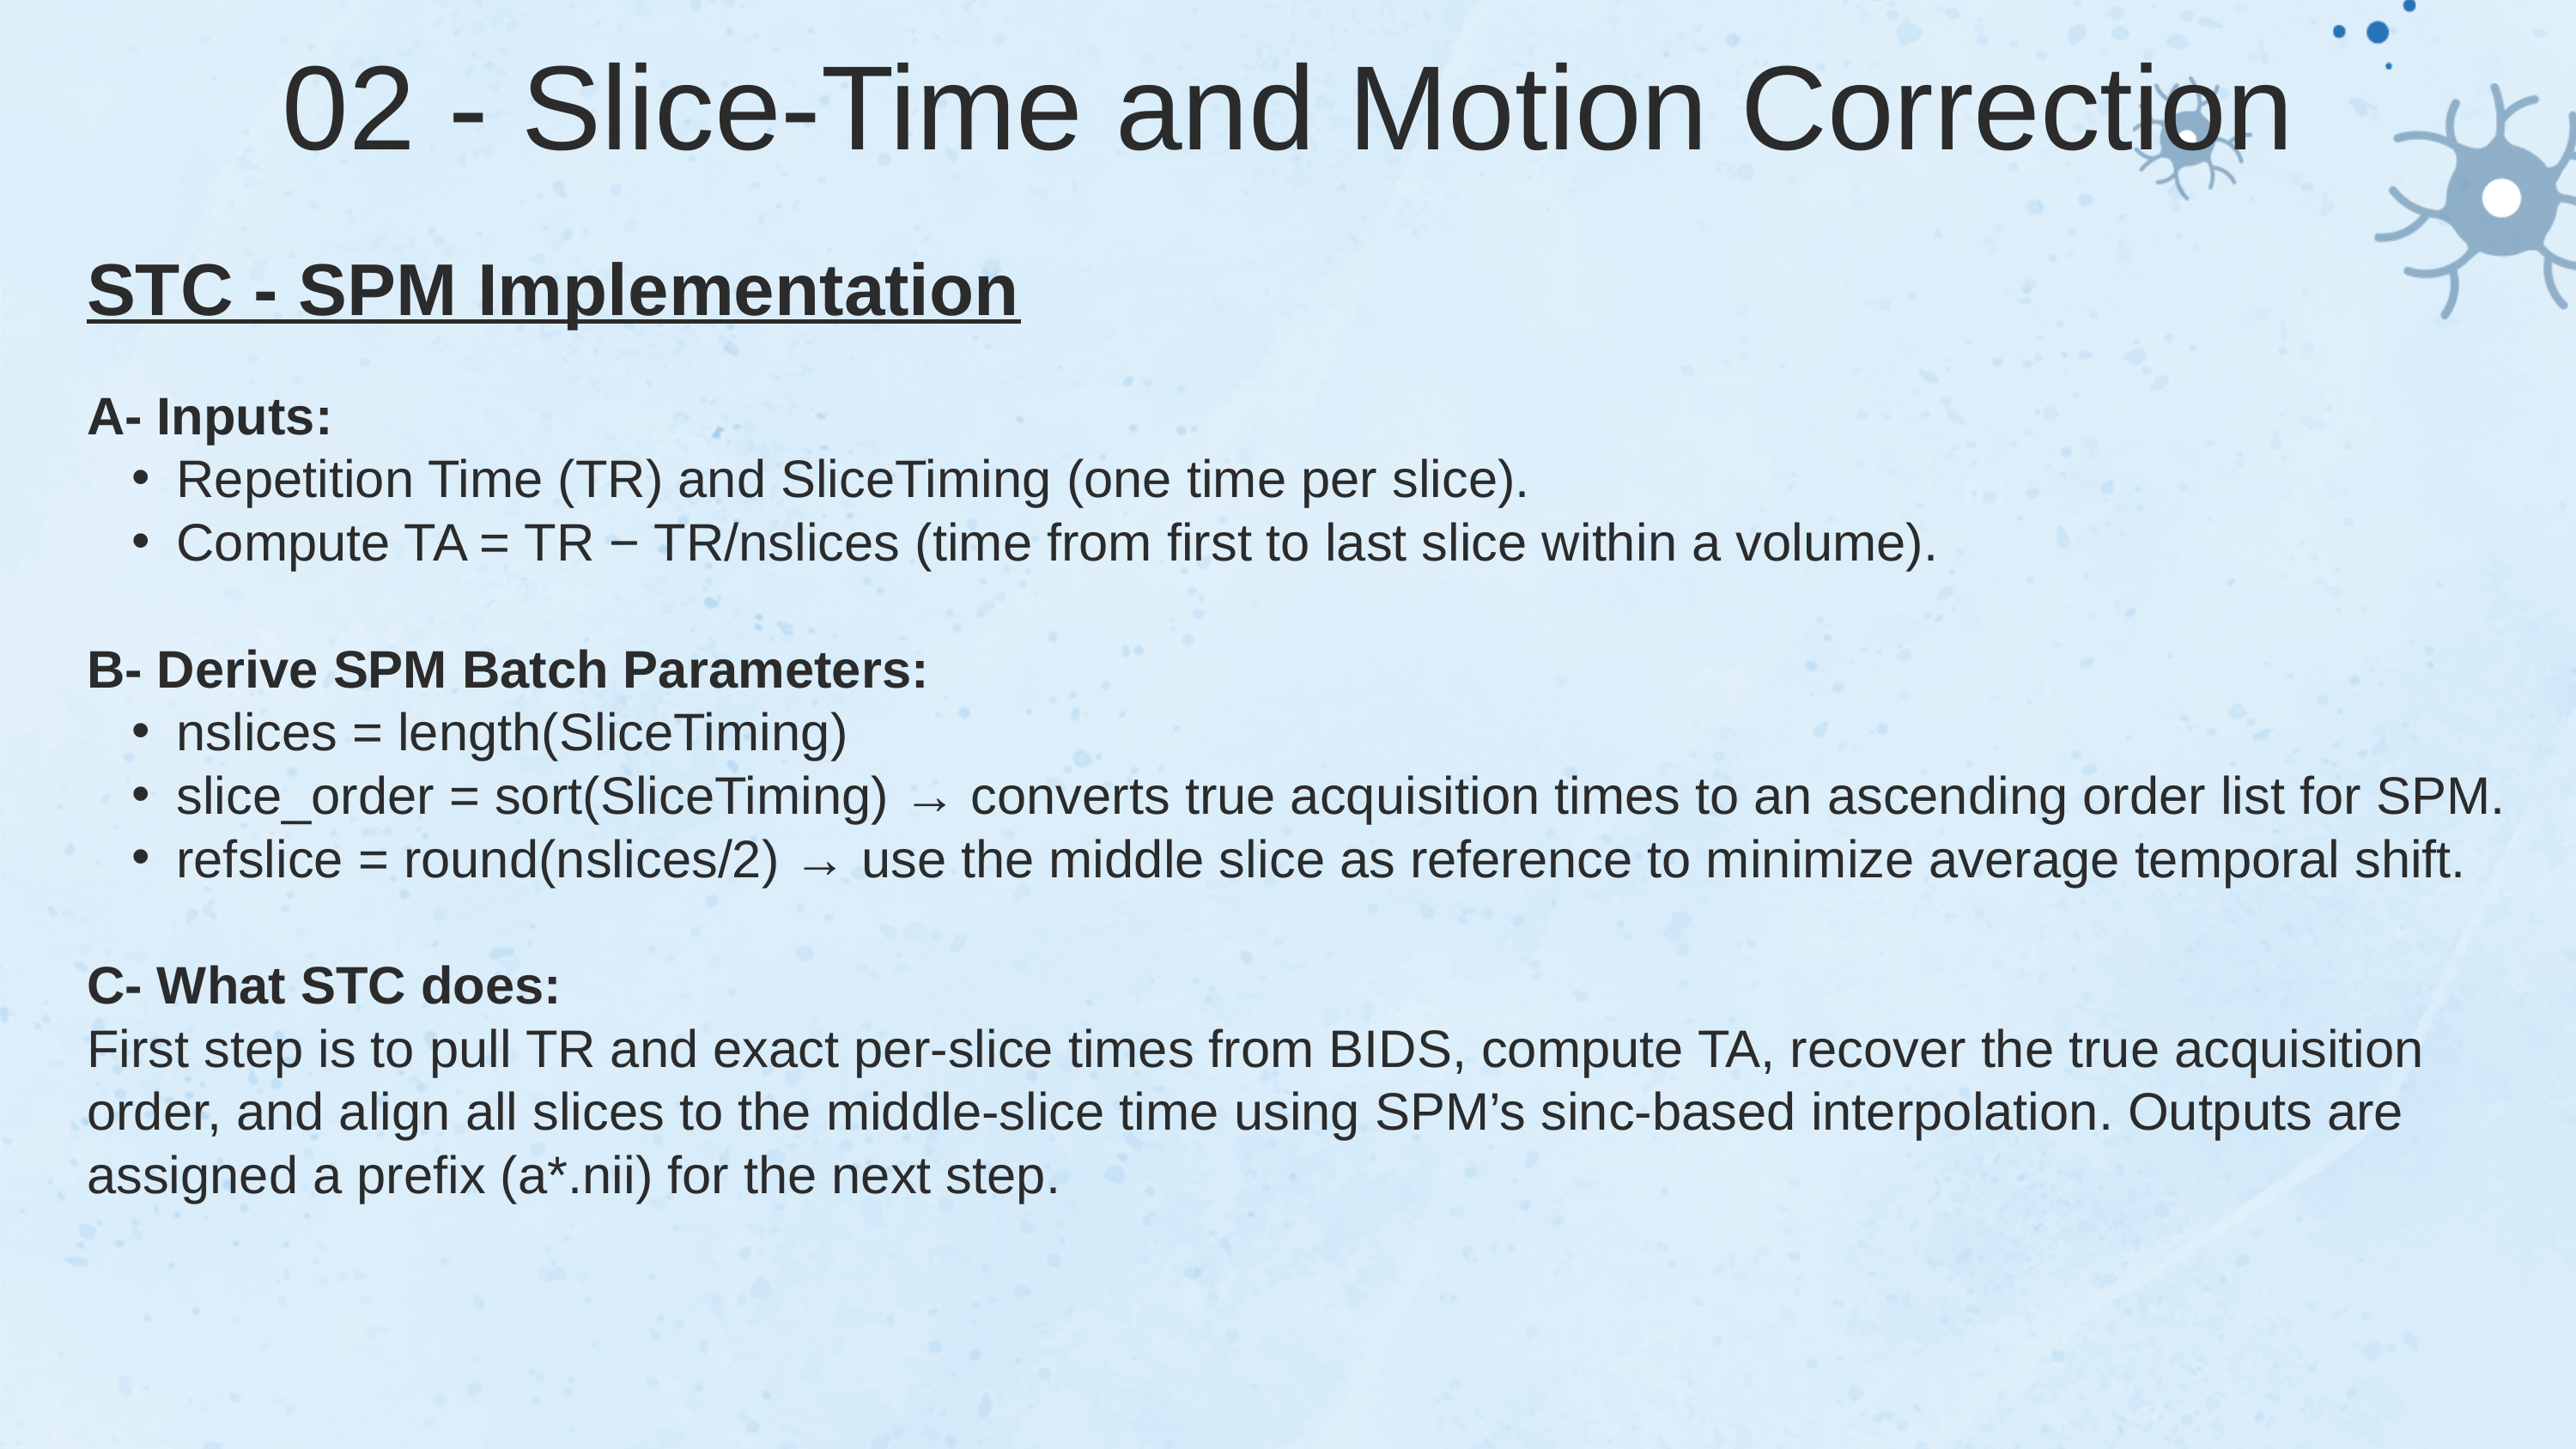

02 - Slice-Time and Motion Correction

STC - SPM Implementation
A- Inputs:
Repetition Time (TR) and SliceTiming (one time per slice).
Compute TA = TR − TR/nslices (time from first to last slice within a volume).

B- Derive SPM Batch Parameters:
nslices = length(SliceTiming)
slice_order = sort(SliceTiming) → converts true acquisition times to an ascending order list for SPM.
refslice = round(nslices/2) → use the middle slice as reference to minimize average temporal shift.

C- What STC does:
First step is to pull TR and exact per-slice times from BIDS, compute TA, recover the true acquisition order, and align all slices to the middle-slice time using SPM’s sinc-based interpolation. Outputs are assigned a prefix (a*.nii) for the next step.